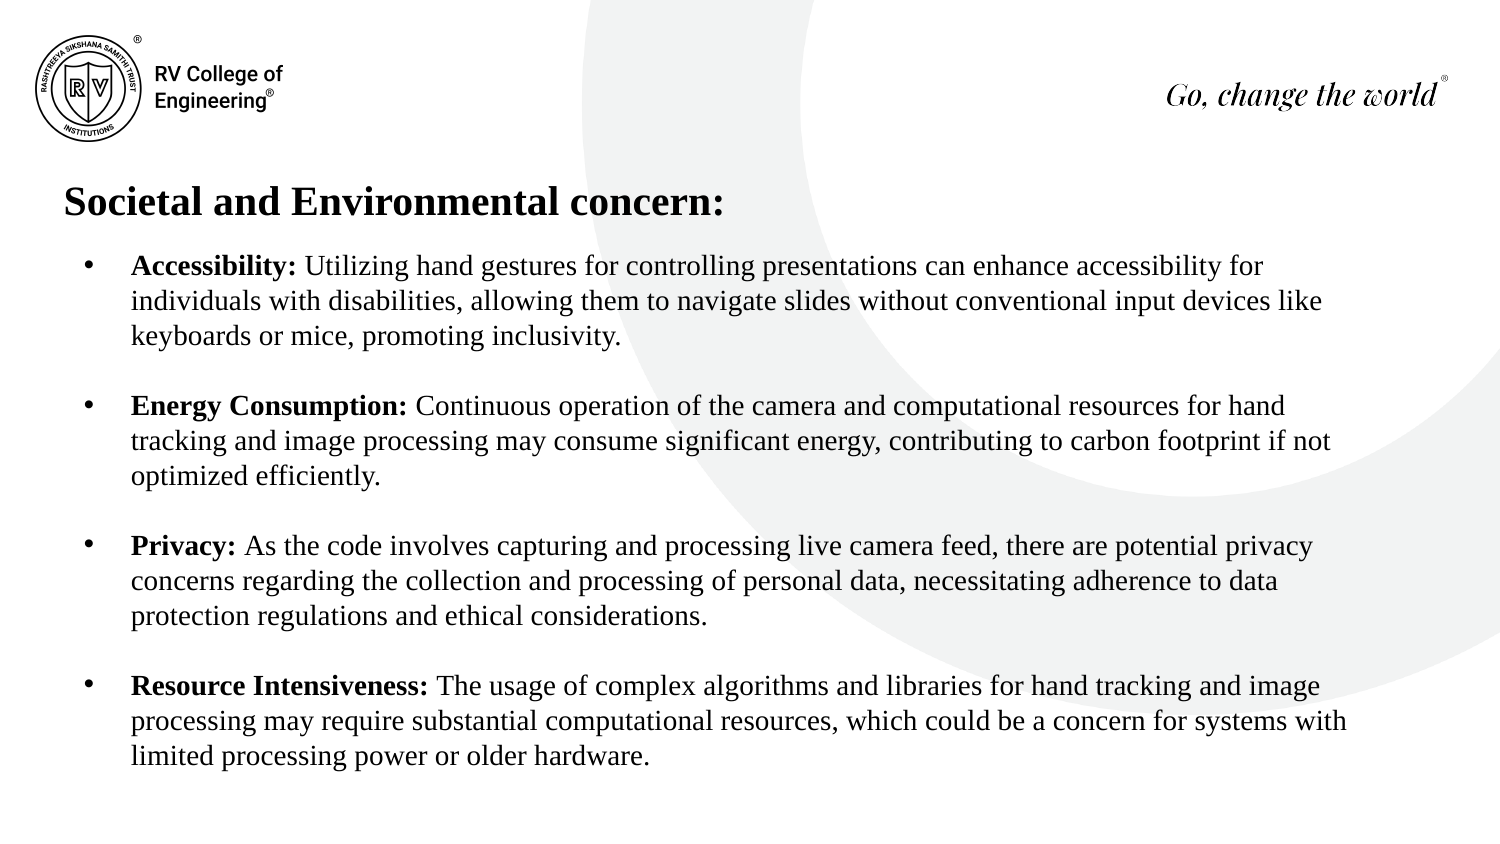

Societal and Environmental concern:
Accessibility: Utilizing hand gestures for controlling presentations can enhance accessibility for individuals with disabilities, allowing them to navigate slides without conventional input devices like keyboards or mice, promoting inclusivity.

Energy Consumption: Continuous operation of the camera and computational resources for hand tracking and image processing may consume significant energy, contributing to carbon footprint if not optimized efficiently.

Privacy: As the code involves capturing and processing live camera feed, there are potential privacy concerns regarding the collection and processing of personal data, necessitating adherence to data protection regulations and ethical considerations.

Resource Intensiveness: The usage of complex algorithms and libraries for hand tracking and image processing may require substantial computational resources, which could be a concern for systems with limited processing power or older hardware.